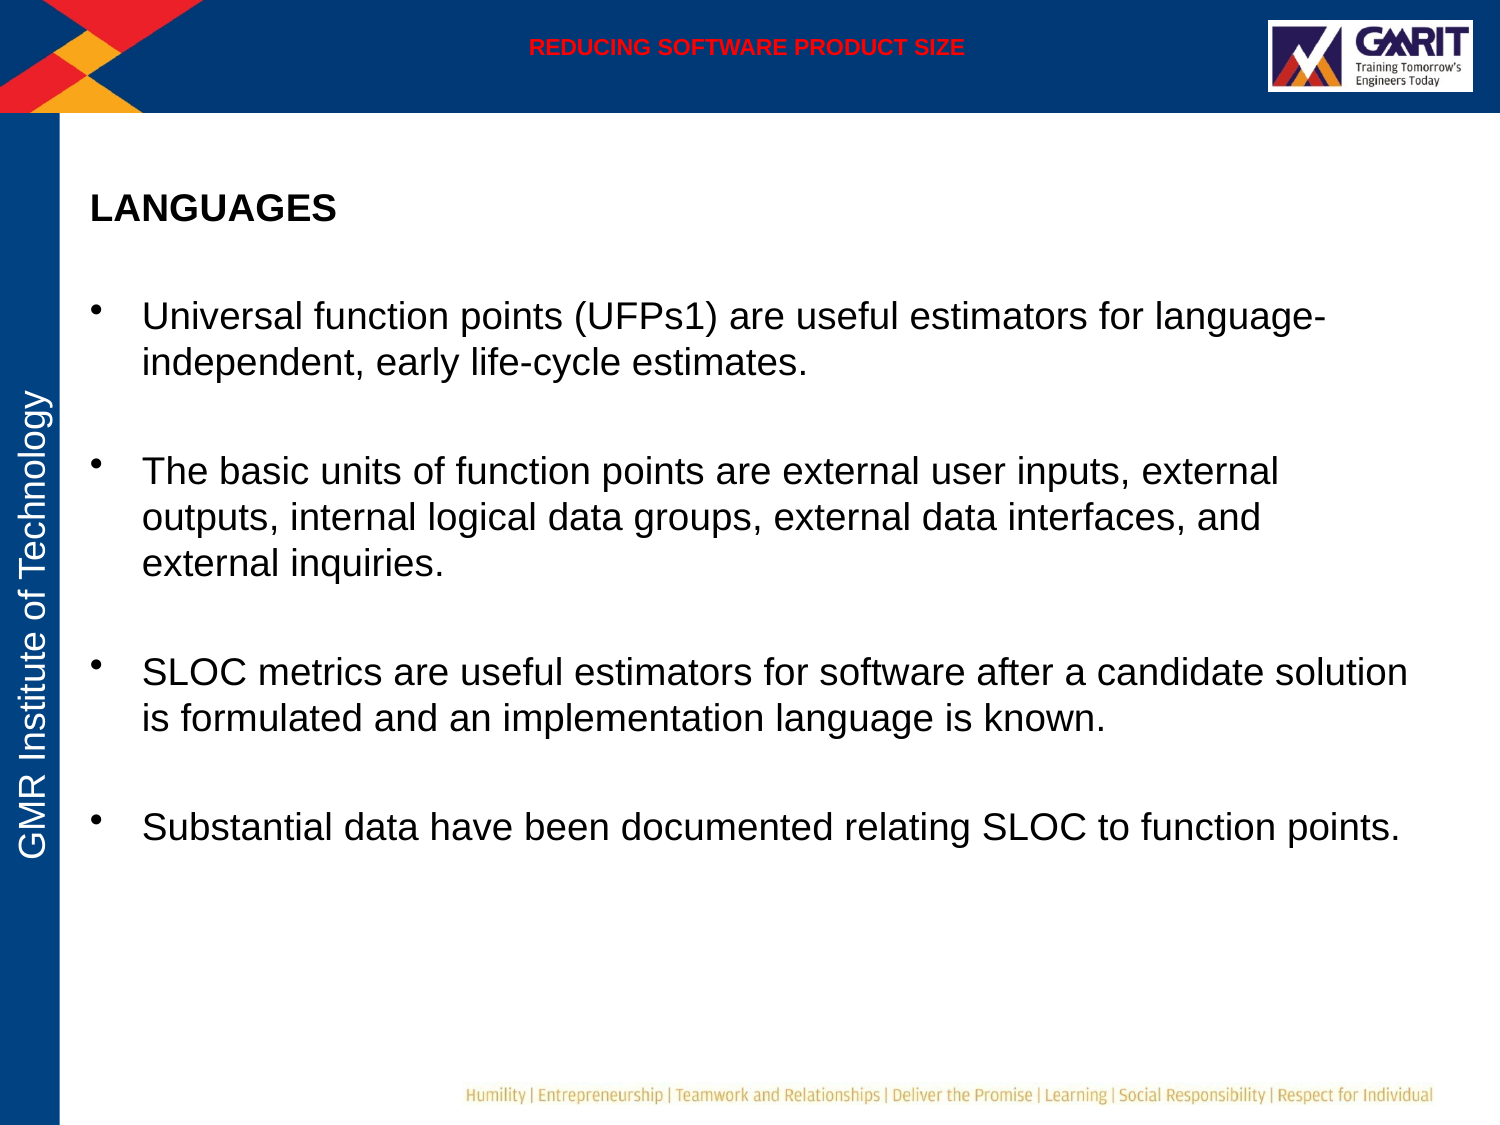

# REDUCING SOFTWARE PRODUCT SIZE
LANGUAGES

Universal function points (UFPs1) are useful estimators for language-independent, early life-cycle estimates.

The basic units of function points are external user inputs, external outputs, internal logical data groups, external data interfaces, and external inquiries.

SLOC metrics are useful estimators for software after a candidate solution is formulated and an implementation language is known.

Substantial data have been documented relating SLOC to function points.